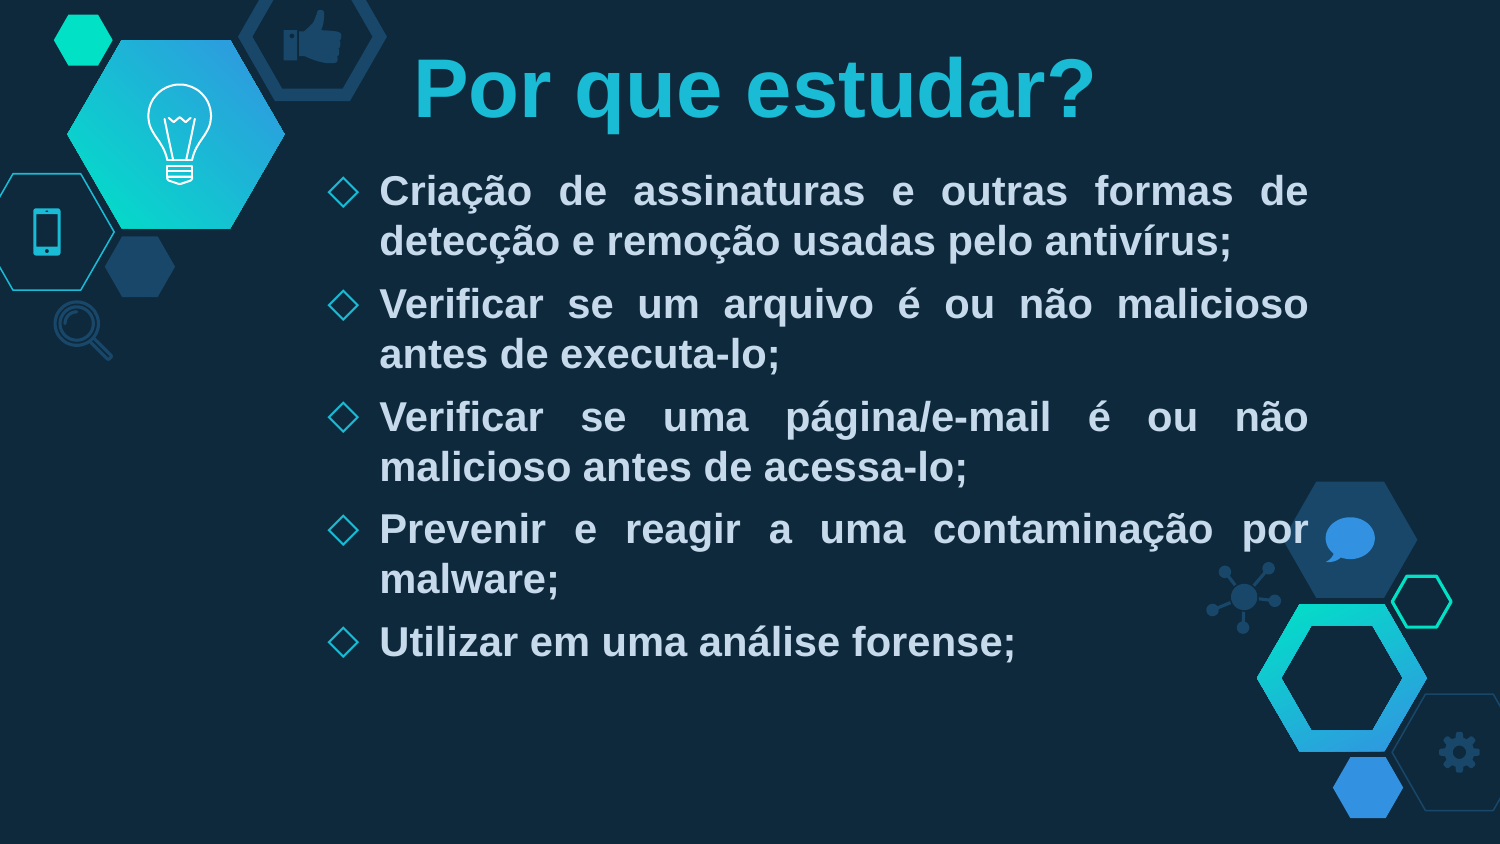

# Por que estudar?
Criação de assinaturas e outras formas de detecção e remoção usadas pelo antivírus;
Verificar se um arquivo é ou não malicioso antes de executa-lo;
Verificar se uma página/e-mail é ou não malicioso antes de acessa-lo;
Prevenir e reagir a uma contaminação por malware;
Utilizar em uma análise forense;